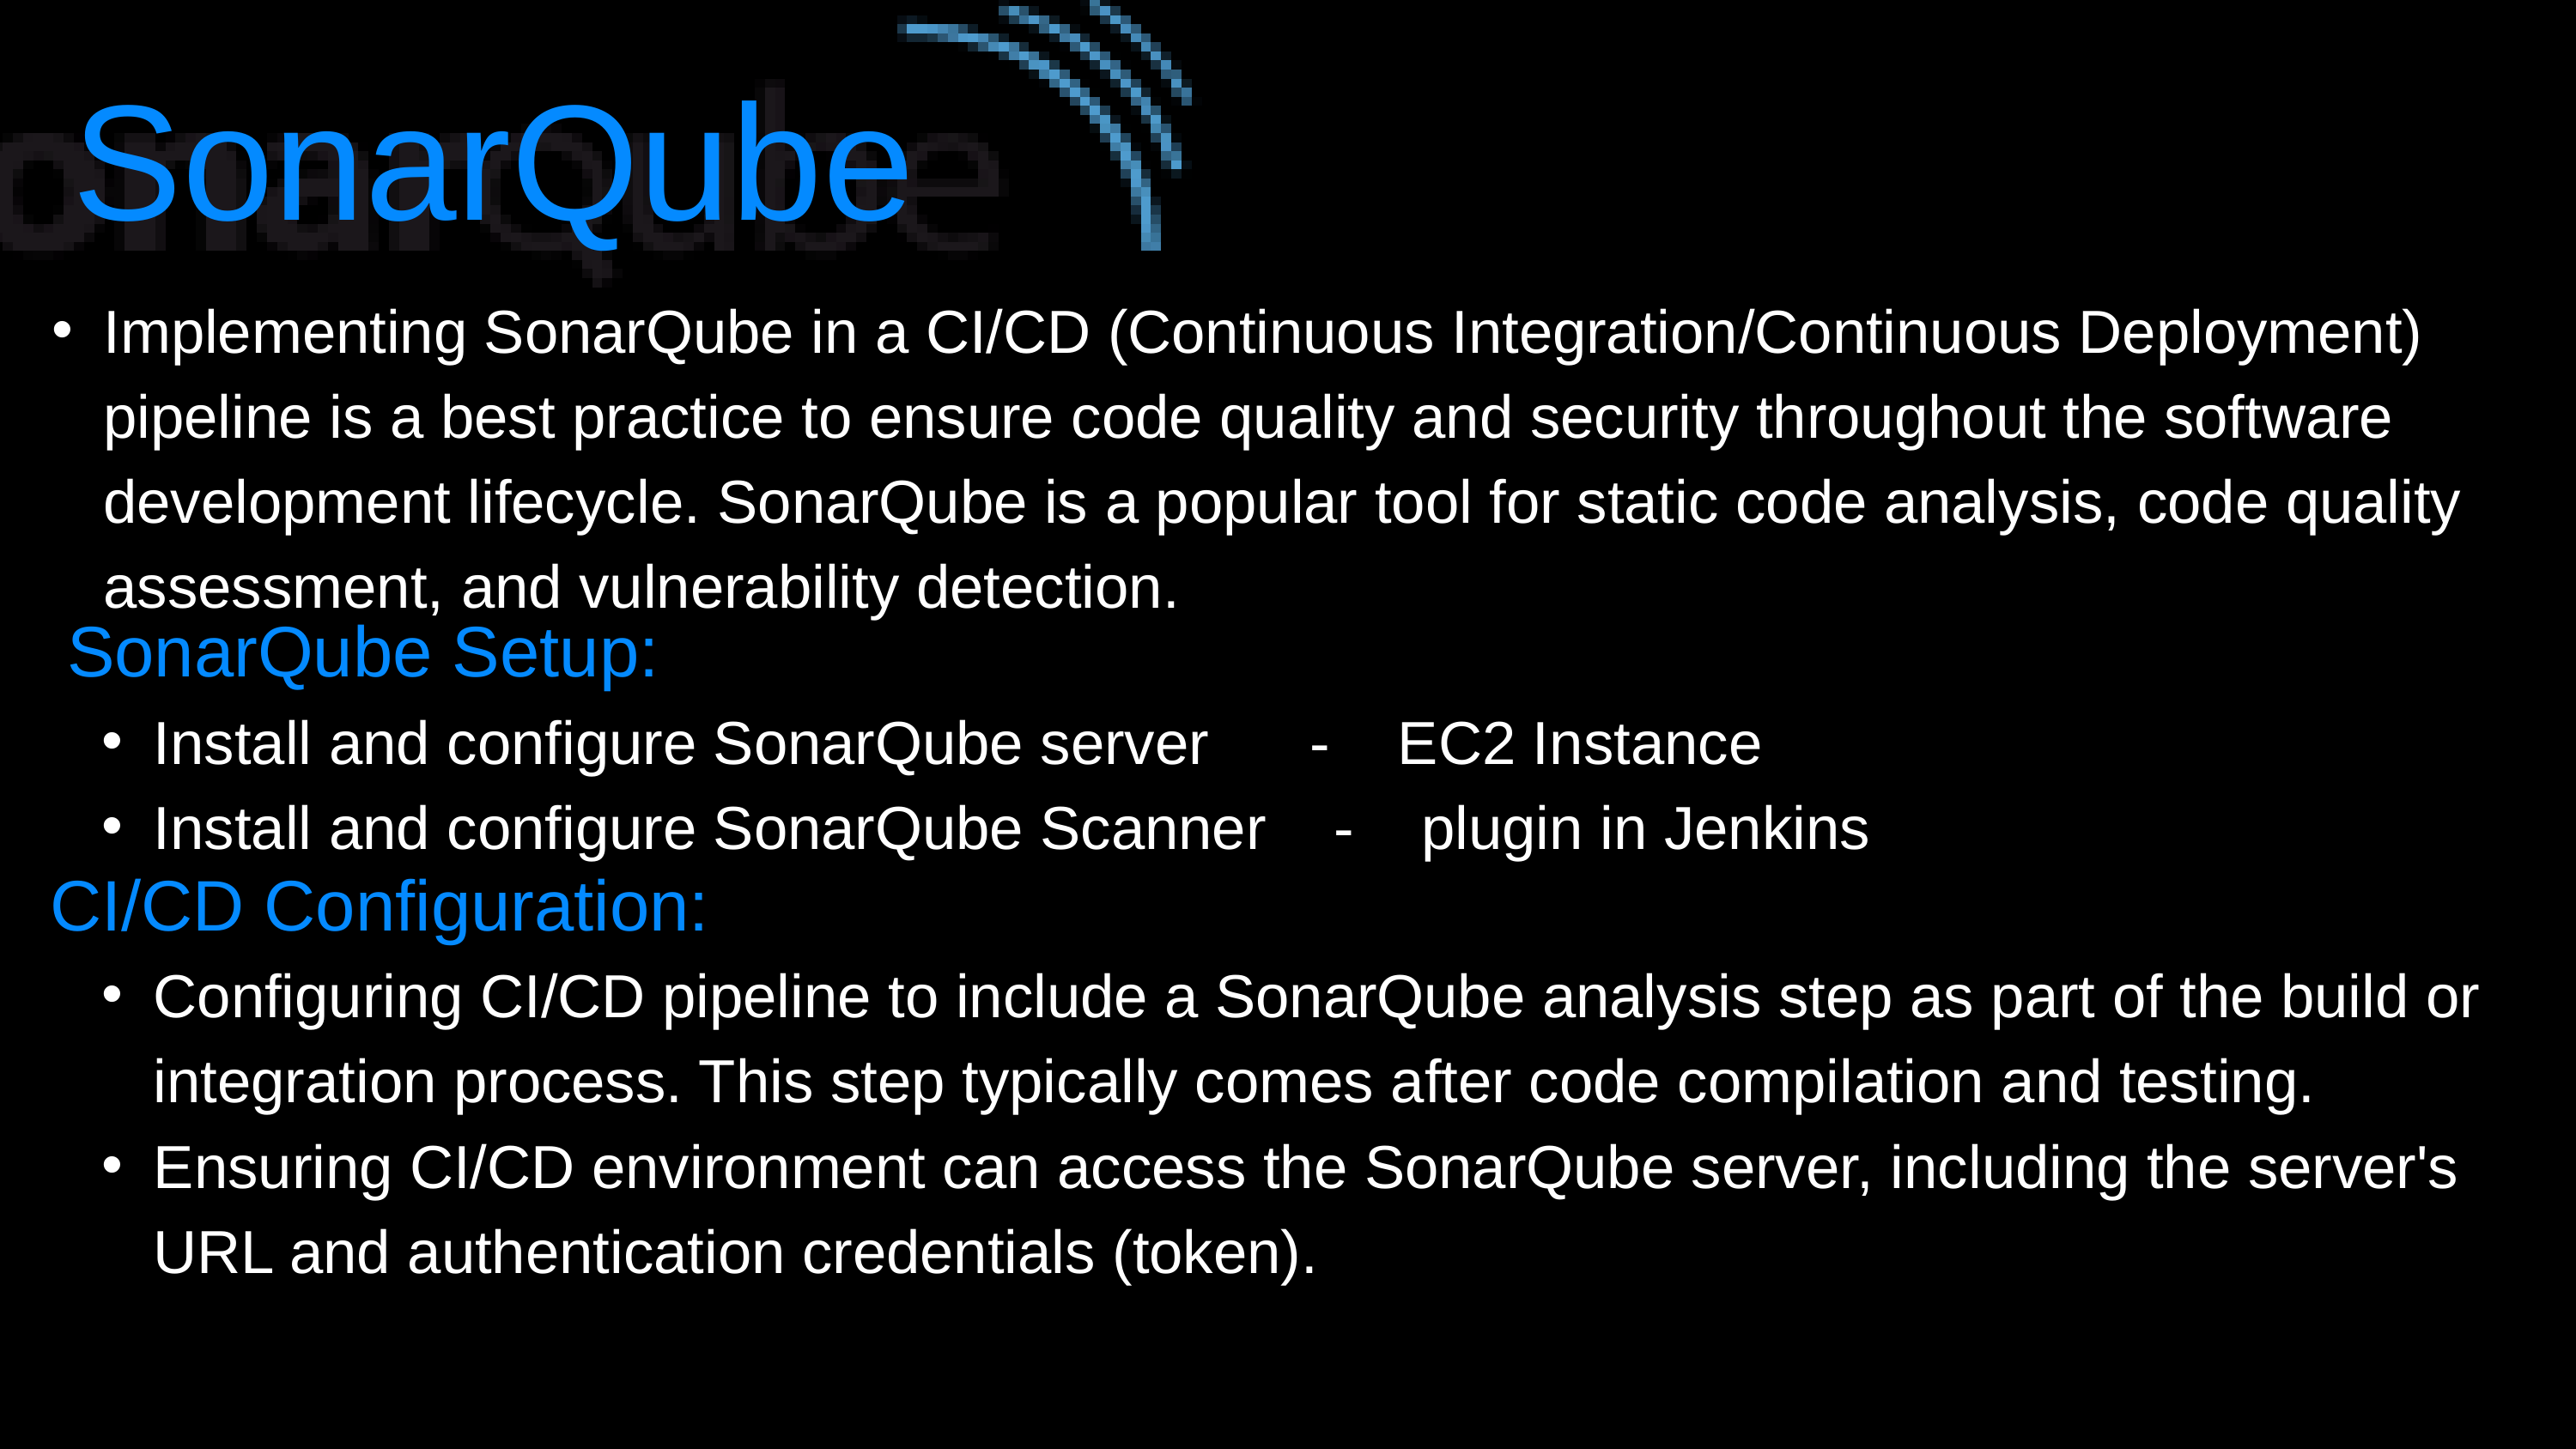

SonarQube
Implementing SonarQube in a CI/CD (Continuous Integration/Continuous Deployment) pipeline is a best practice to ensure code quality and security throughout the software development lifecycle. SonarQube is a popular tool for static code analysis, code quality assessment, and vulnerability detection.
 SonarQube Setup:
Install and configure SonarQube server      -    EC2 Instance
Install and configure SonarQube Scanner    -    plugin in Jenkins

CI/CD Configuration:
Configuring CI/CD pipeline to include a SonarQube analysis step as part of the build or integration process. This step typically comes after code compilation and testing.
Ensuring CI/CD environment can access the SonarQube server, including the server's URL and authentication credentials (token).